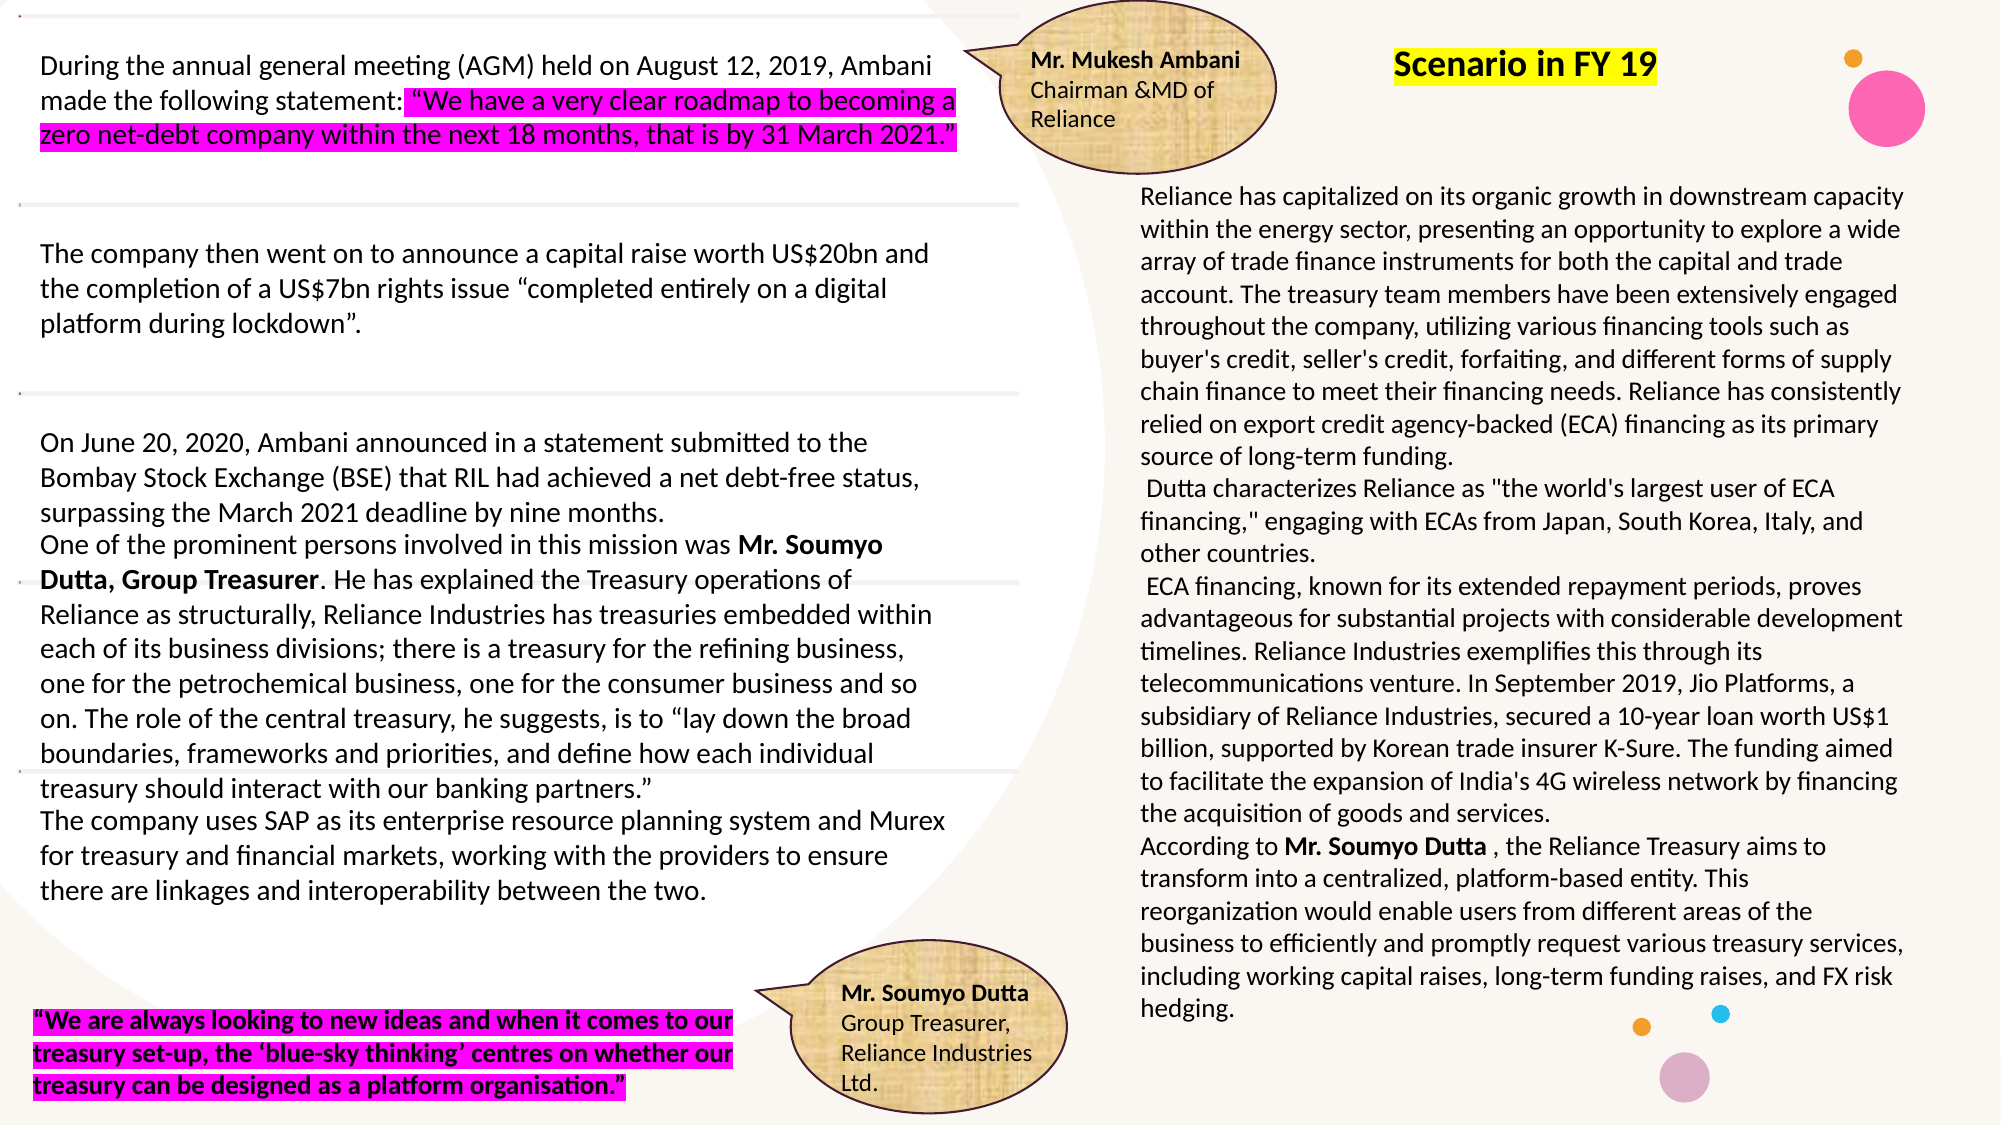

Mr. Mukesh Ambani
Chairman &MD of Reliance
During the annual general meeting (AGM) held on August 12, 2019, Ambani made the following statement: “We have a very clear roadmap to becoming a zero net-debt company within the next 18 months, that is by 31 March 2021.”
The company then went on to announce a capital raise worth US$20bn and the completion of a US$7bn rights issue “completed entirely on a digital platform during lockdown”.
On June 20, 2020, Ambani announced in a statement submitted to the Bombay Stock Exchange (BSE) that RIL had achieved a net debt-free status, surpassing the March 2021 deadline by nine months.
One of the prominent persons involved in this mission was Mr. Soumyo Dutta, Group Treasurer. He has explained the Treasury operations of Reliance as structurally, Reliance Industries has treasuries embedded within each of its business divisions; there is a treasury for the refining business, one for the petrochemical business, one for the consumer business and so on. The role of the central treasury, he suggests, is to “lay down the broad boundaries, frameworks and priorities, and define how each individual treasury should interact with our banking partners.”
The company uses SAP as its enterprise resource planning system and Murex for treasury and financial markets, working with the providers to ensure there are linkages and interoperability between the two.
Scenario in FY 19

Reliance has capitalized on its organic growth in downstream capacity within the energy sector, presenting an opportunity to explore a wide array of trade finance instruments for both the capital and trade account. The treasury team members have been extensively engaged throughout the company, utilizing various financing tools such as buyer's credit, seller's credit, forfaiting, and different forms of supply chain finance to meet their financing needs. Reliance has consistently relied on export credit agency-backed (ECA) financing as its primary source of long-term funding.
 Dutta characterizes Reliance as "the world's largest user of ECA financing," engaging with ECAs from Japan, South Korea, Italy, and other countries.
 ECA financing, known for its extended repayment periods, proves advantageous for substantial projects with considerable development timelines. Reliance Industries exemplifies this through its telecommunications venture. In September 2019, Jio Platforms, a subsidiary of Reliance Industries, secured a 10-year loan worth US$1 billion, supported by Korean trade insurer K-Sure. The funding aimed to facilitate the expansion of India's 4G wireless network by financing the acquisition of goods and services.
According to Mr. Soumyo Dutta , the Reliance Treasury aims to transform into a centralized, platform-based entity. This reorganization would enable users from different areas of the business to efficiently and promptly request various treasury services, including working capital raises, long-term funding raises, and FX risk hedging.

Mr. Soumyo Dutta
Group Treasurer, Reliance Industries Ltd.
“We are always looking to new ideas and when it comes to our treasury set-up, the ‘blue-sky thinking’ centres on whether our treasury can be designed as a platform organisation.”